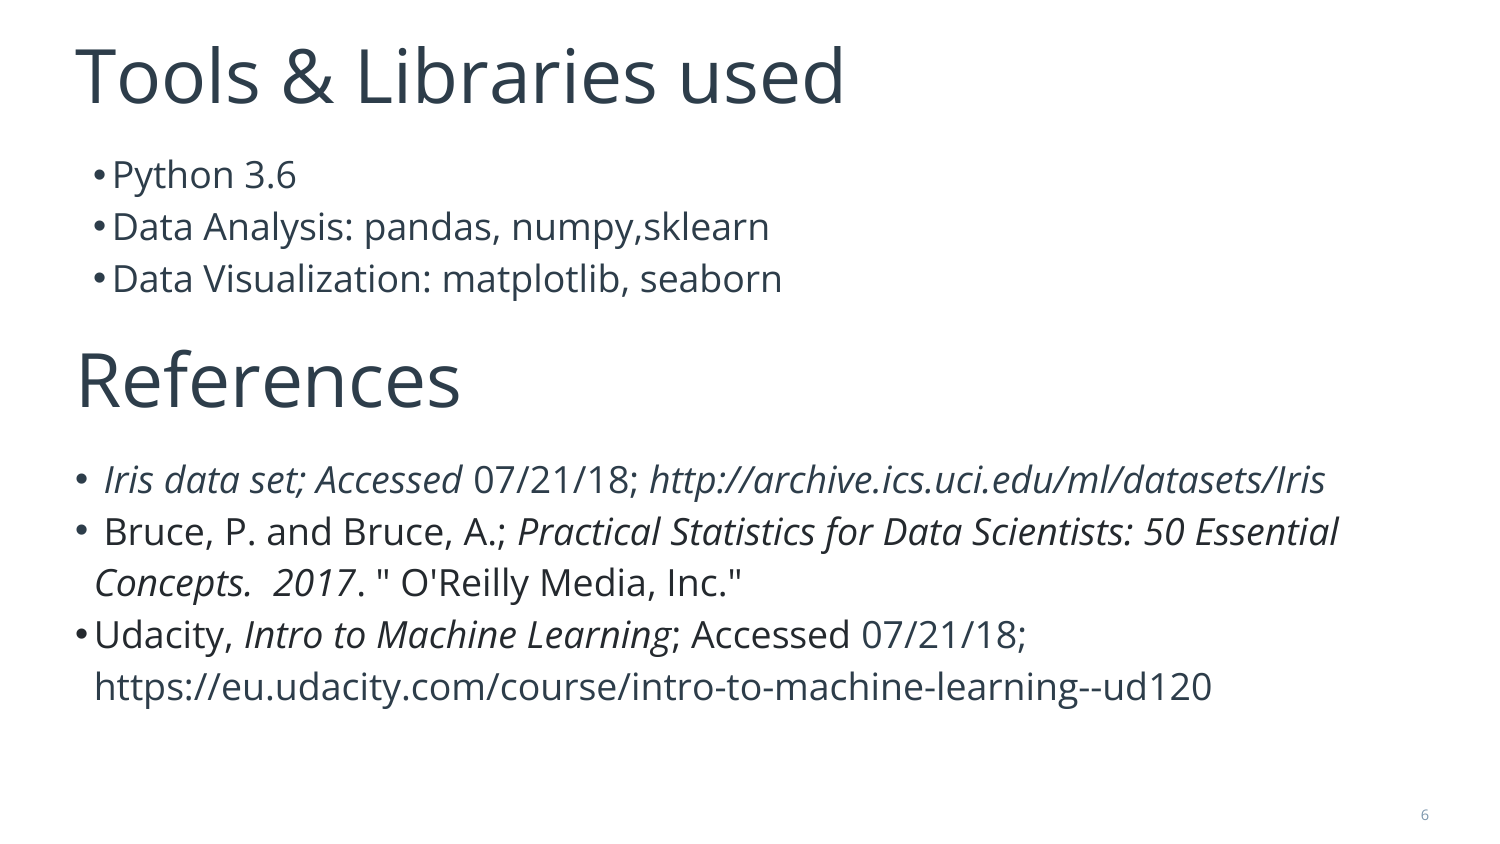

Tools & Libraries used
Python 3.6
Data Analysis: pandas, numpy,sklearn
Data Visualization: matplotlib, seaborn

# References

 Iris data set; Accessed 07/21/18; http://archive.ics.uci.edu/ml/datasets/Iris
 Bruce, P. and Bruce, A.; Practical Statistics for Data Scientists: 50 Essential Concepts.  2017. " O'Reilly Media, Inc."
Udacity, Intro to Machine Learning; Accessed 07/21/18; https://eu.udacity.com/course/intro-to-machine-learning--ud120

6